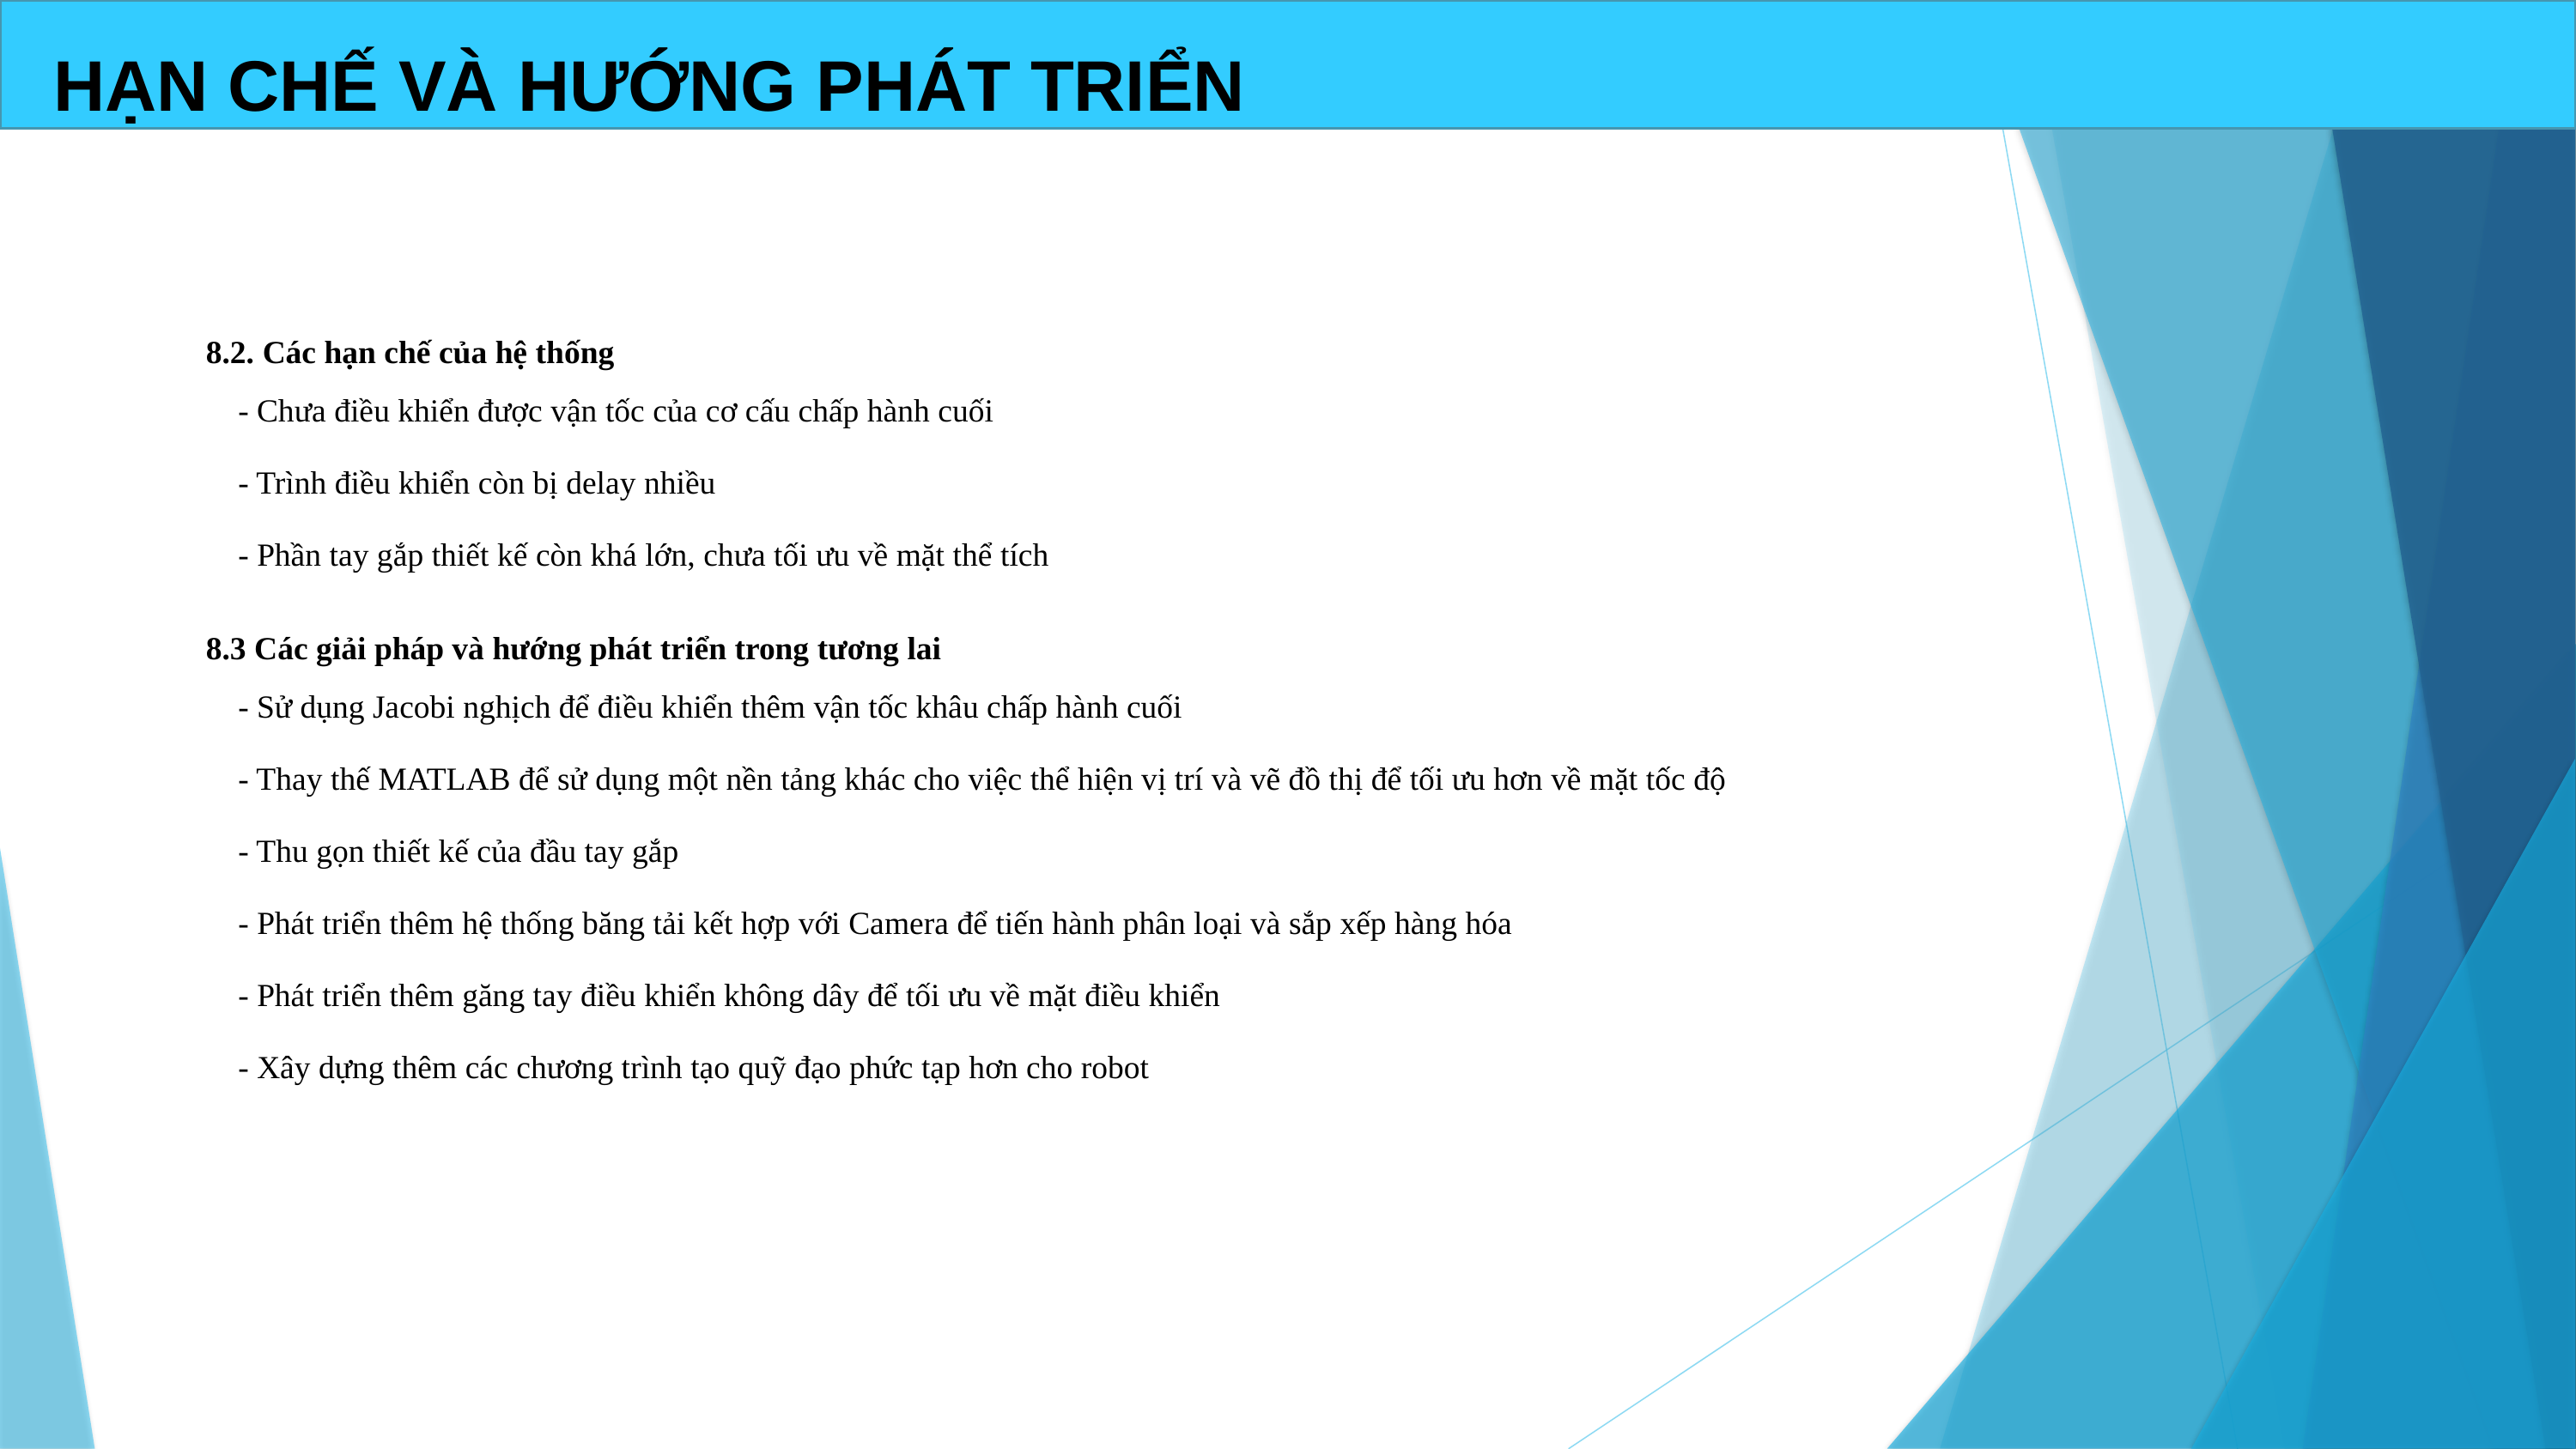

HẠN CHẾ VÀ HƯỚNG PHÁT TRIỂN
8.2. Các hạn chế của hệ thống
- Chưa điều khiển được vận tốc của cơ cấu chấp hành cuối
- Trình điều khiển còn bị delay nhiều
- Phần tay gắp thiết kế còn khá lớn, chưa tối ưu về mặt thể tích
8.3 Các giải pháp và hướng phát triển trong tương lai
- Sử dụng Jacobi nghịch để điều khiển thêm vận tốc khâu chấp hành cuối
- Thay thế MATLAB để sử dụng một nền tảng khác cho việc thể hiện vị trí và vẽ đồ thị để tối ưu hơn về mặt tốc độ
- Thu gọn thiết kế của đầu tay gắp
- Phát triển thêm hệ thống băng tải kết hợp với Camera để tiến hành phân loại và sắp xếp hàng hóa
- Phát triển thêm găng tay điều khiển không dây để tối ưu về mặt điều khiển
- Xây dựng thêm các chương trình tạo quỹ đạo phức tạp hơn cho robot